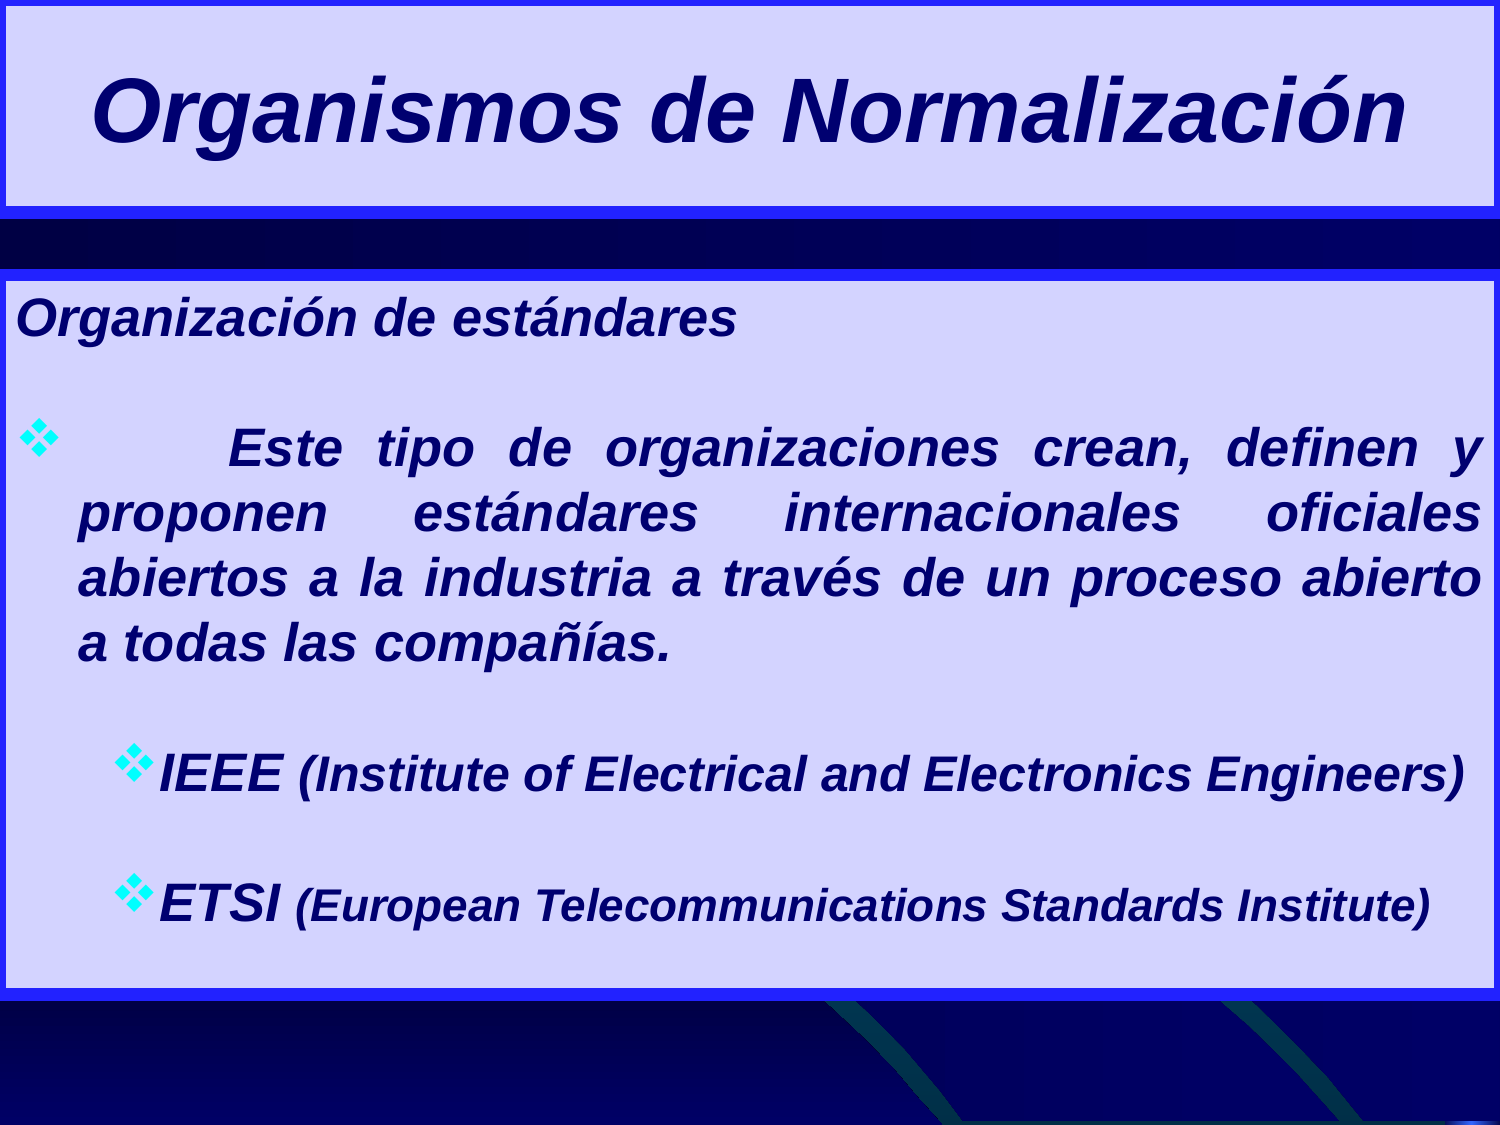

# Organismos de Normalización
Organización de estándares

	Este tipo de organizaciones crean, definen y proponen estándares internacionales oficiales abiertos a la industria a través de un proceso abierto a todas las compañías.

IEEE (Institute of Electrical and Electronics Engineers)

ETSI (European Telecommunications Standards Institute)